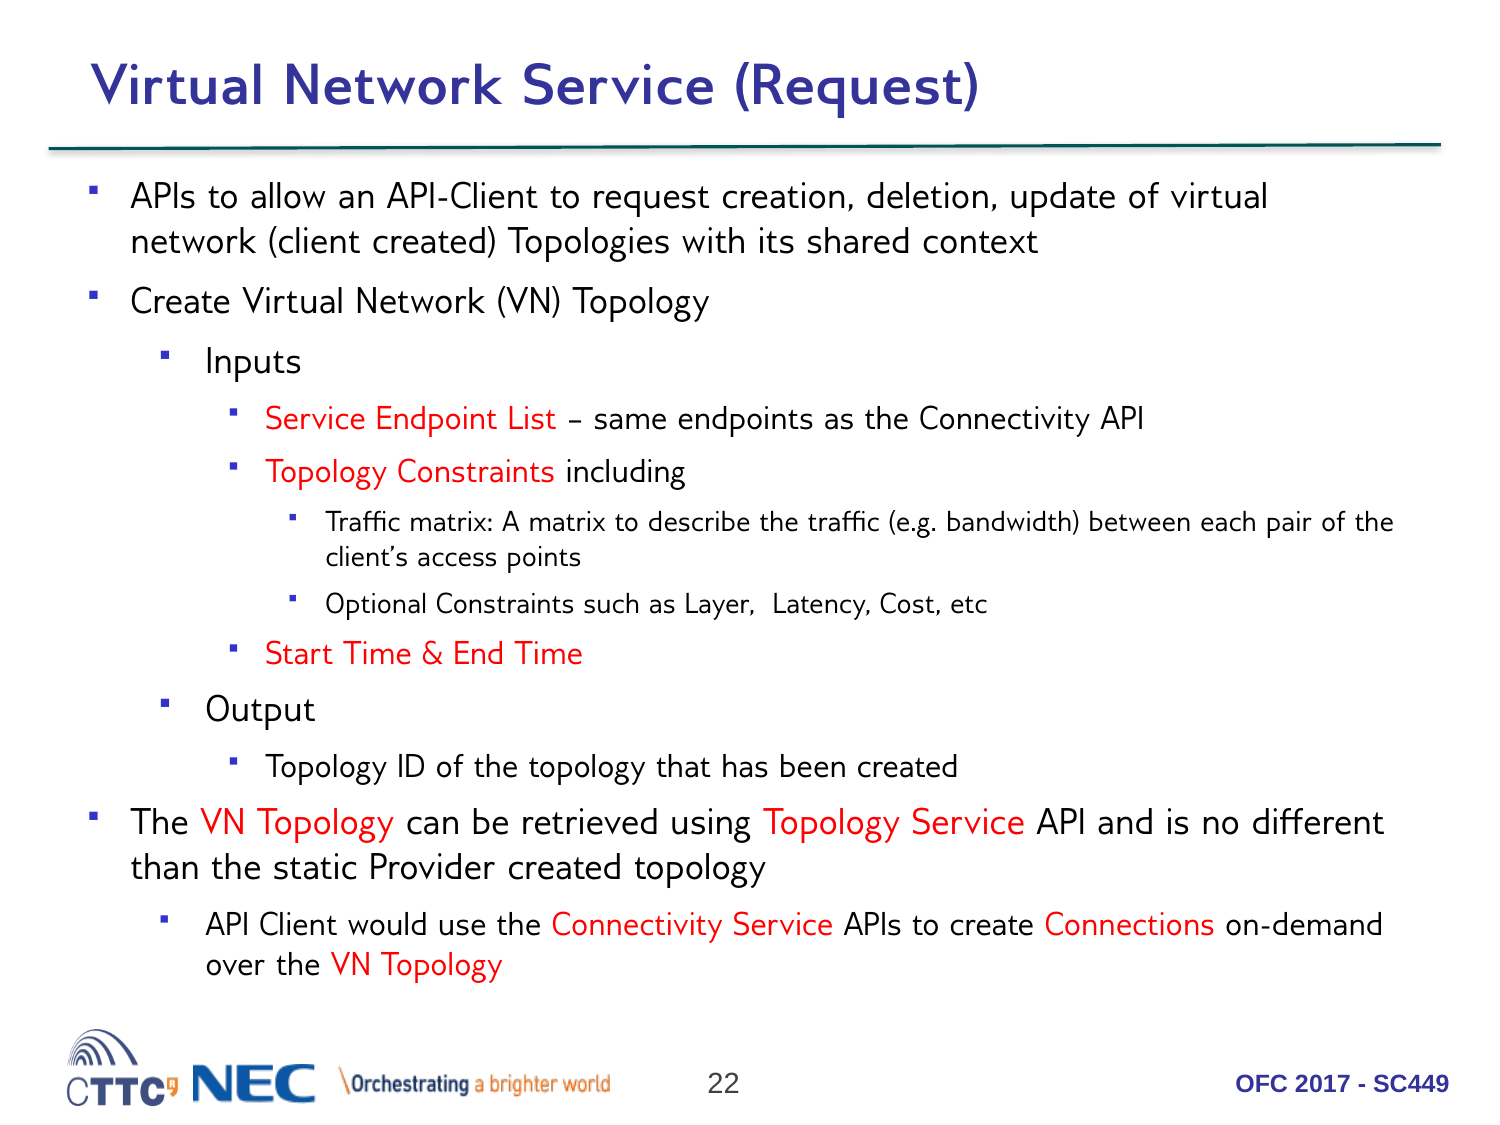

# Virtual Network Service (Request)
APIs to allow an API-Client to request creation, deletion, update of virtual network (client created) Topologies with its shared context
Create Virtual Network (VN) Topology
Inputs
Service Endpoint List – same endpoints as the Connectivity API
Topology Constraints including
Traffic matrix: A matrix to describe the traffic (e.g. bandwidth) between each pair of the client’s access points
Optional Constraints such as Layer,  Latency, Cost, etc
Start Time & End Time
Output
Topology ID of the topology that has been created
The VN Topology can be retrieved using Topology Service API and is no different than the static Provider created topology
API Client would use the Connectivity Service APIs to create Connections on-demand over the VN Topology

22
OFC 2017 - SC449